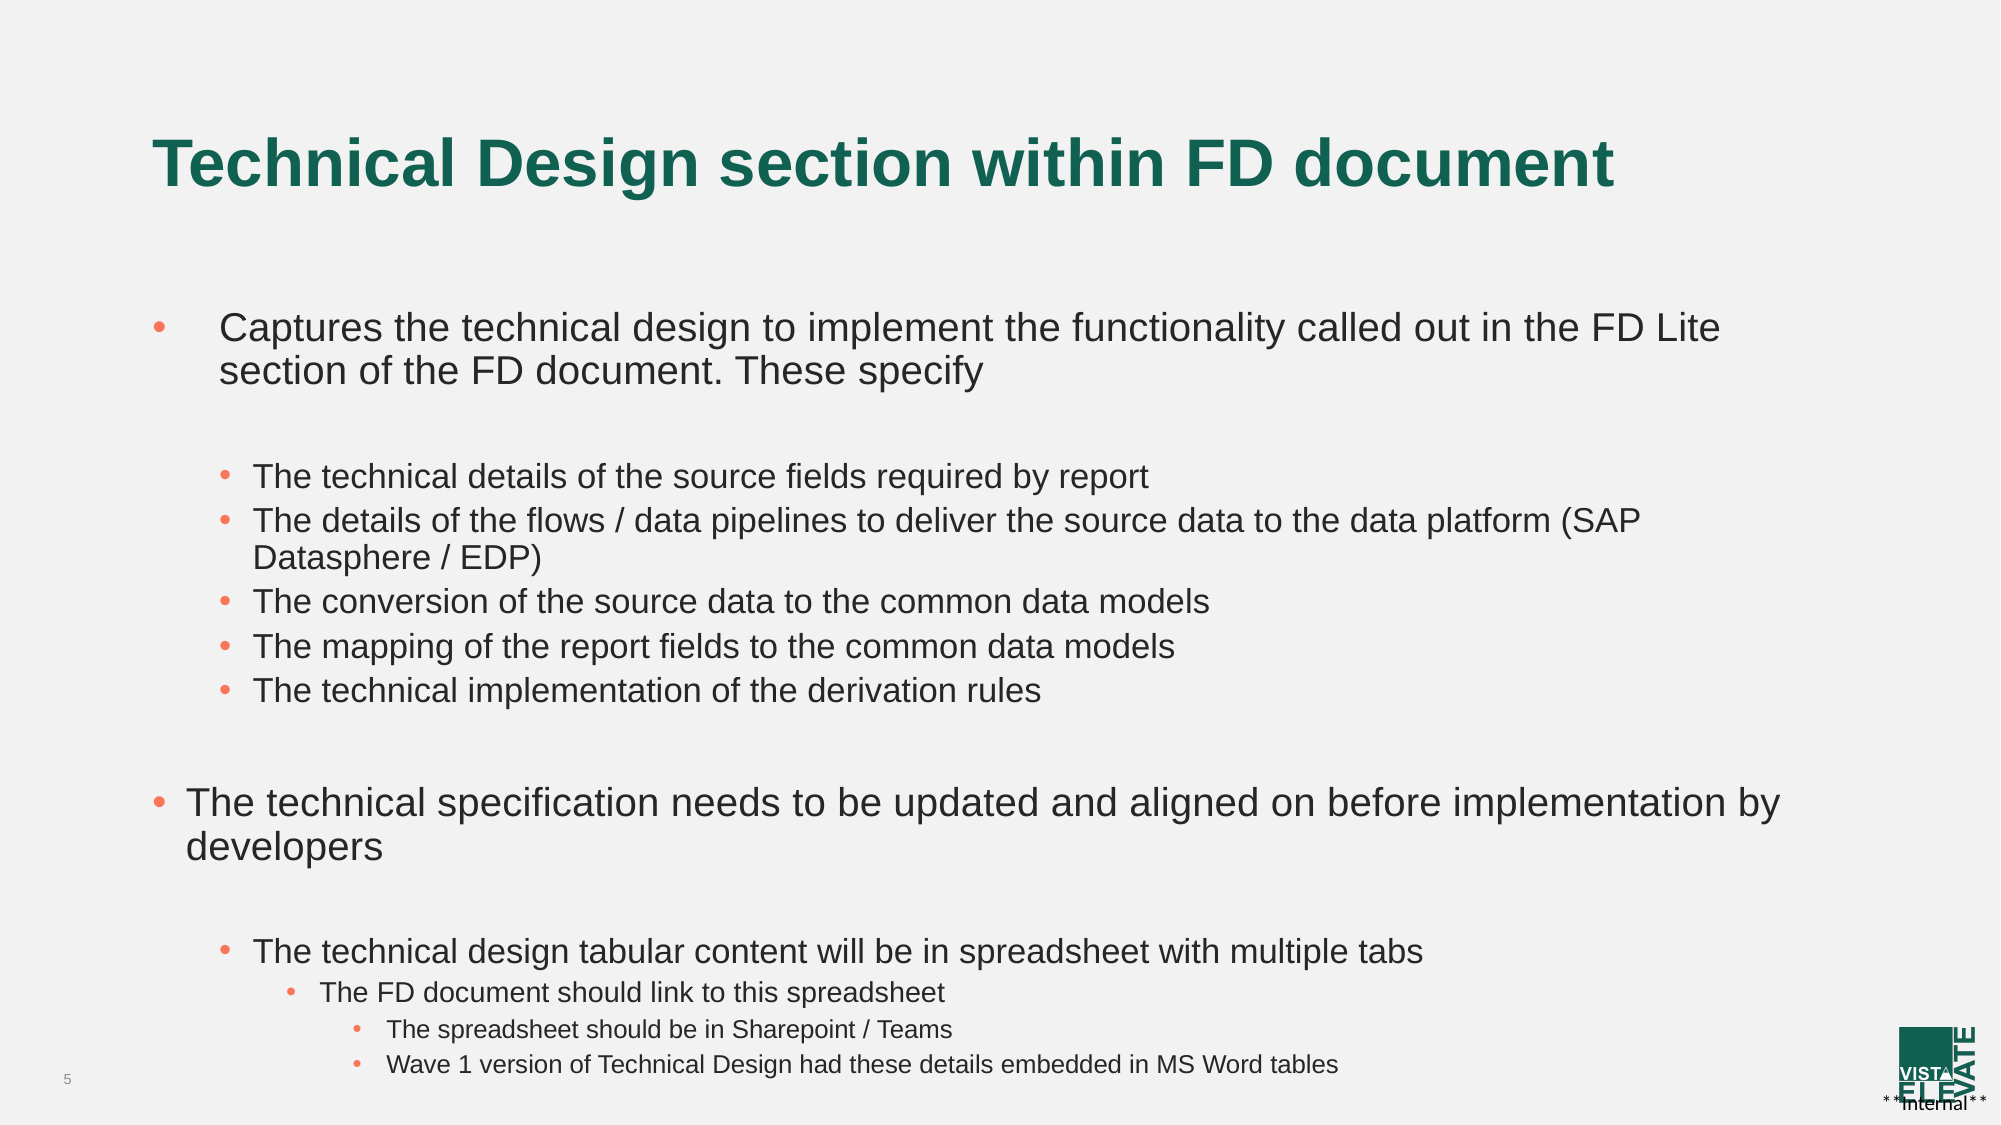

# Technical Design section within FD document
Captures the technical design to implement the functionality called out in the FD Lite section of the FD document. These specify

The technical details of the source fields required by report
The details of the flows / data pipelines to deliver the source data to the data platform (SAP Datasphere / EDP)
The conversion of the source data to the common data models
The mapping of the report fields to the common data models
The technical implementation of the derivation rules

The technical specification needs to be updated and aligned on before implementation by developers

The technical design tabular content will be in spreadsheet with multiple tabs
The FD document should link to this spreadsheet
The spreadsheet should be in Sharepoint / Teams
Wave 1 version of Technical Design had these details embedded in MS Word tables